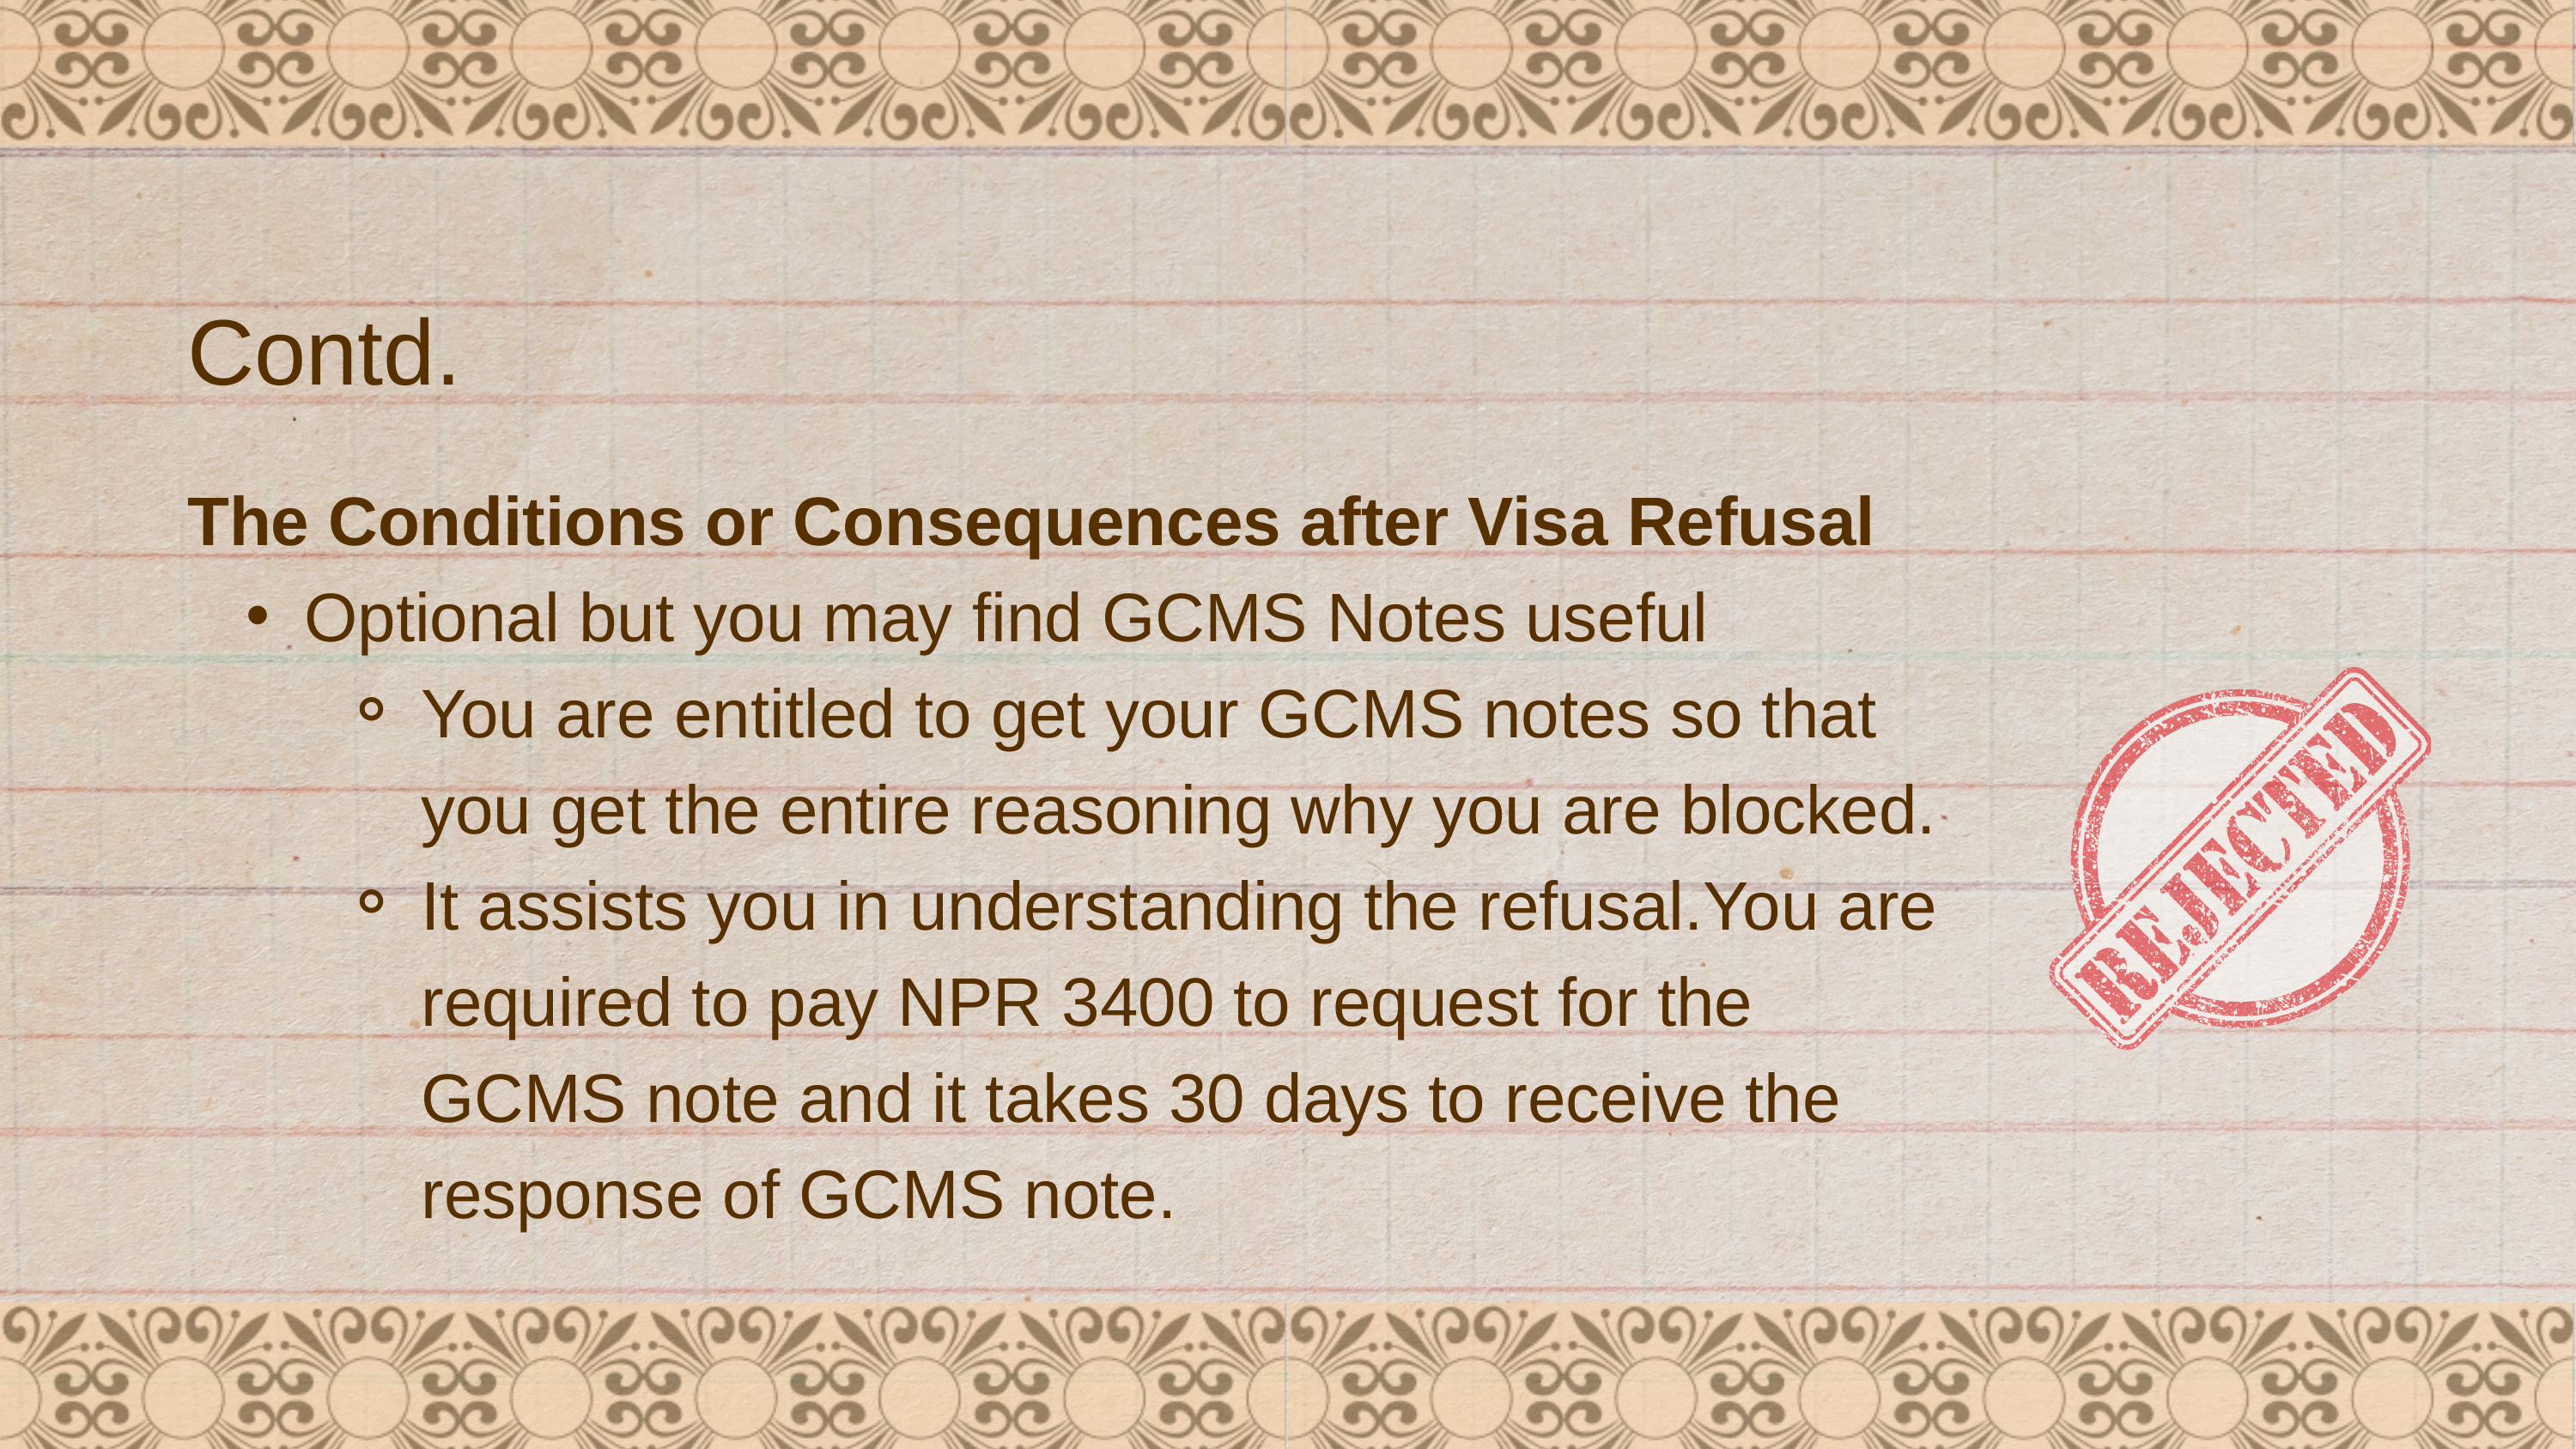

Contd.
The Conditions or Consequences after Visa Refusal
Optional but you may find GCMS Notes useful
You are entitled to get your GCMS notes so that you get the entire reasoning why you are blocked.
It assists you in understanding the refusal.You are required to pay NPR 3400 to request for the GCMS note and it takes 30 days to receive the response of GCMS note.